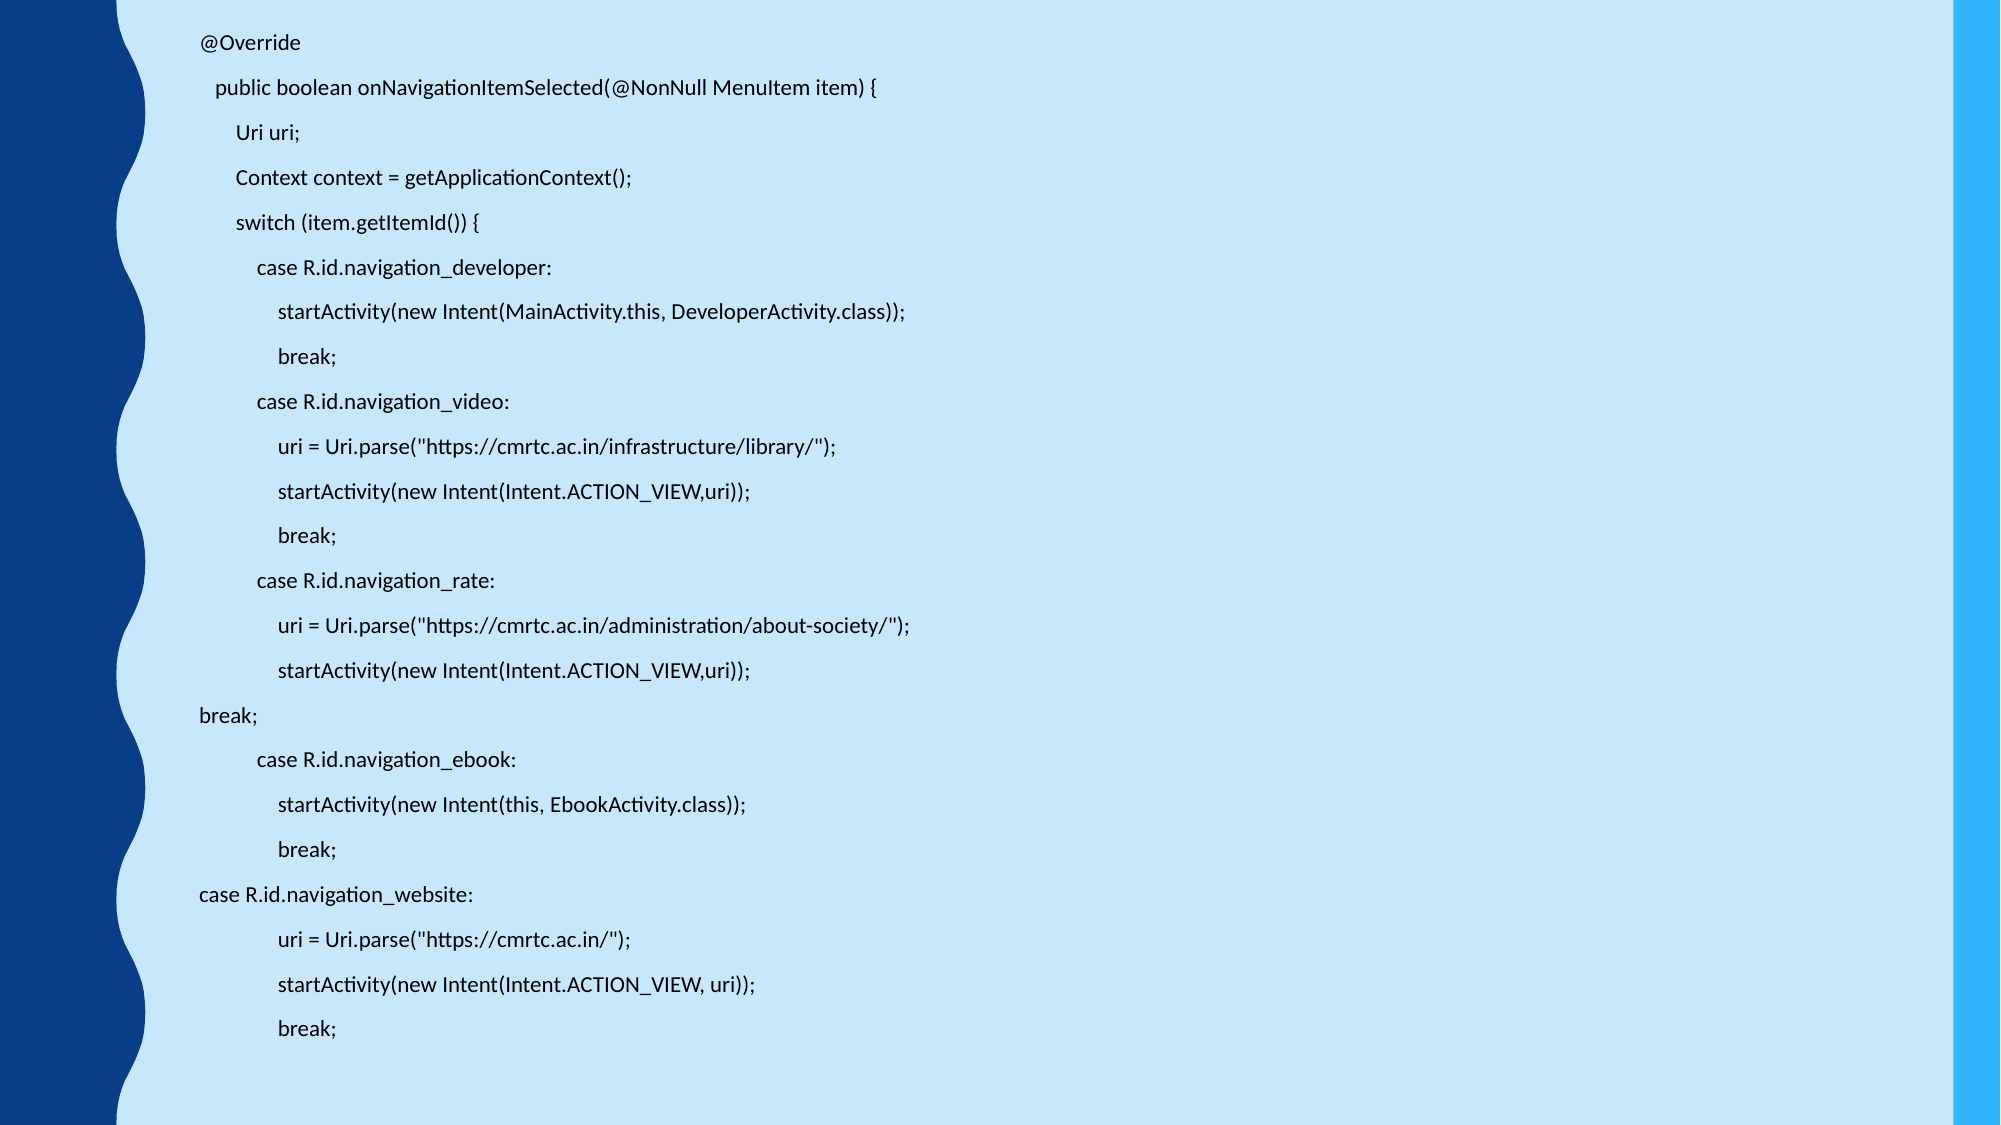

@Override
    public boolean onNavigationItemSelected(@NonNull MenuItem item) {
        Uri uri;
        Context context = getApplicationContext();
        switch (item.getItemId()) {
            case R.id.navigation_developer:
                startActivity(new Intent(MainActivity.this, DeveloperActivity.class));
                break;
            case R.id.navigation_video:
                uri = Uri.parse("https://cmrtc.ac.in/infrastructure/library/");
                startActivity(new Intent(Intent.ACTION_VIEW,uri));
                break;
            case R.id.navigation_rate:
                uri = Uri.parse("https://cmrtc.ac.in/administration/about-society/");
                startActivity(new Intent(Intent.ACTION_VIEW,uri));
 break;
            case R.id.navigation_ebook:
                startActivity(new Intent(this, EbookActivity.class));
                break;
 case R.id.navigation_website:
                uri = Uri.parse("https://cmrtc.ac.in/");
                startActivity(new Intent(Intent.ACTION_VIEW, uri));
                break;